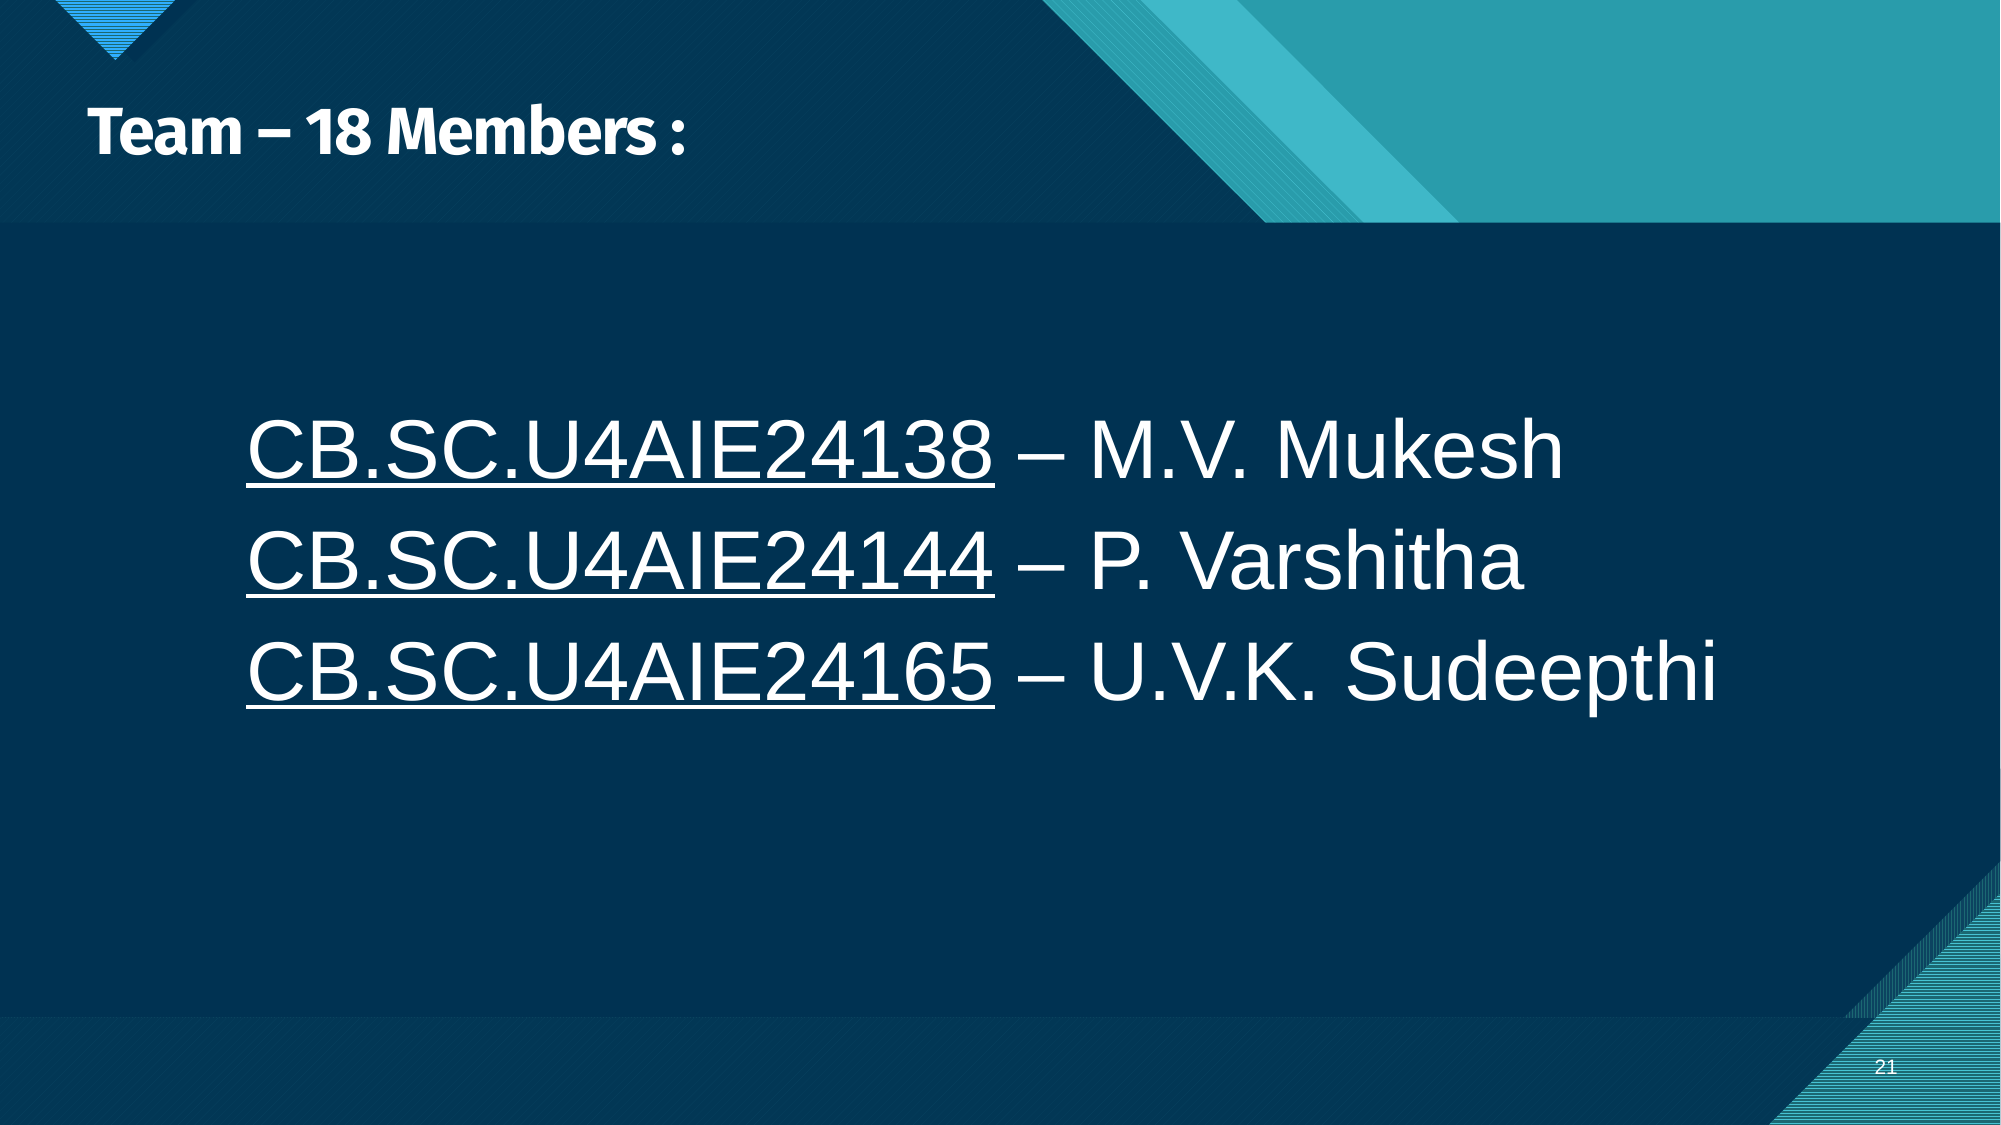

# Team – 18 Members :
CB.SC.U4AIE24138 – M.V. Mukesh
CB.SC.U4AIE24144 – P. Varshitha
CB.SC.U4AIE24165 – U.V.K. Sudeepthi
21